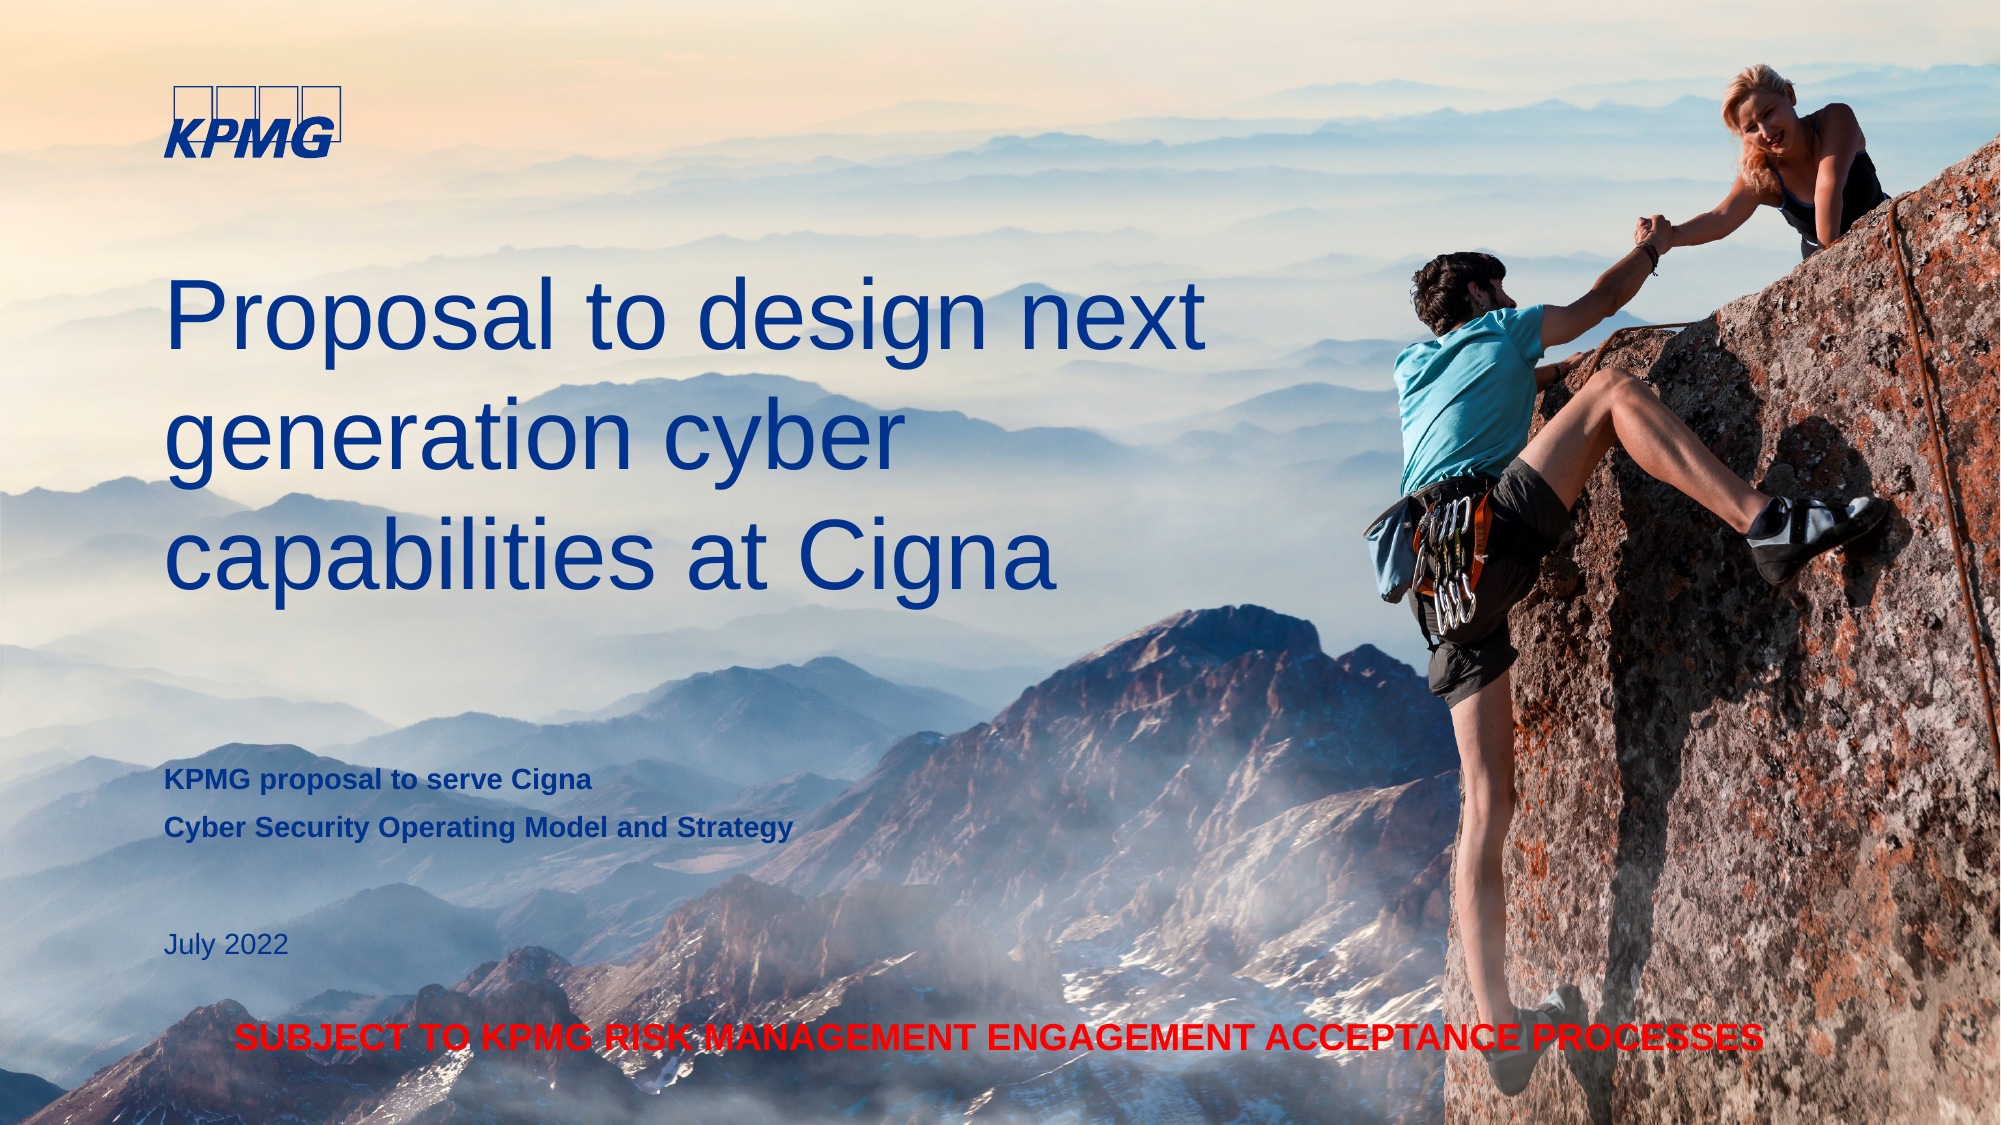

# Proposal to design next generation cyber capabilities at Cigna
KPMG proposal to serve Cigna
Cyber Security Operating Model and Strategy
July 2022
SUBJECT TO KPMG RISK MANAGEMENT ENGAGEMENT ACCEPTANCE PROCESSES